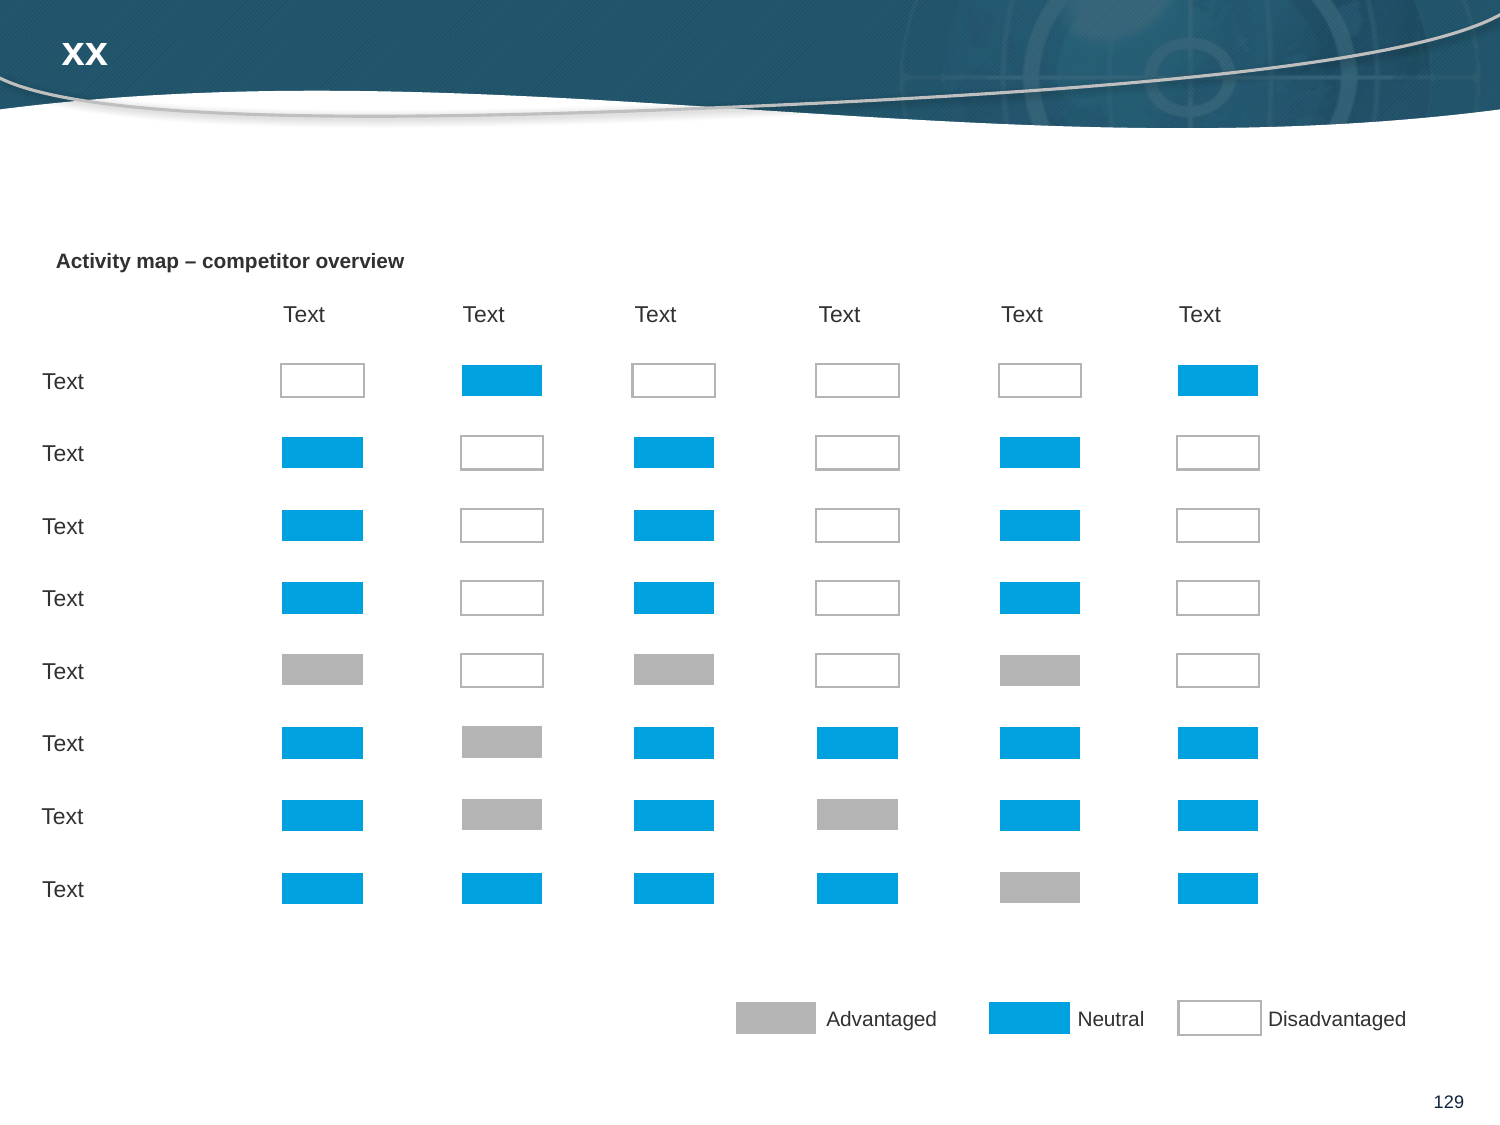

# xx
Activity map – competitor overview
Text
Text
Text
Text
Text
Text
Text

Text

Text

Text

Text

Text

Text

Text

Advantaged
Neutral
Disadvantaged